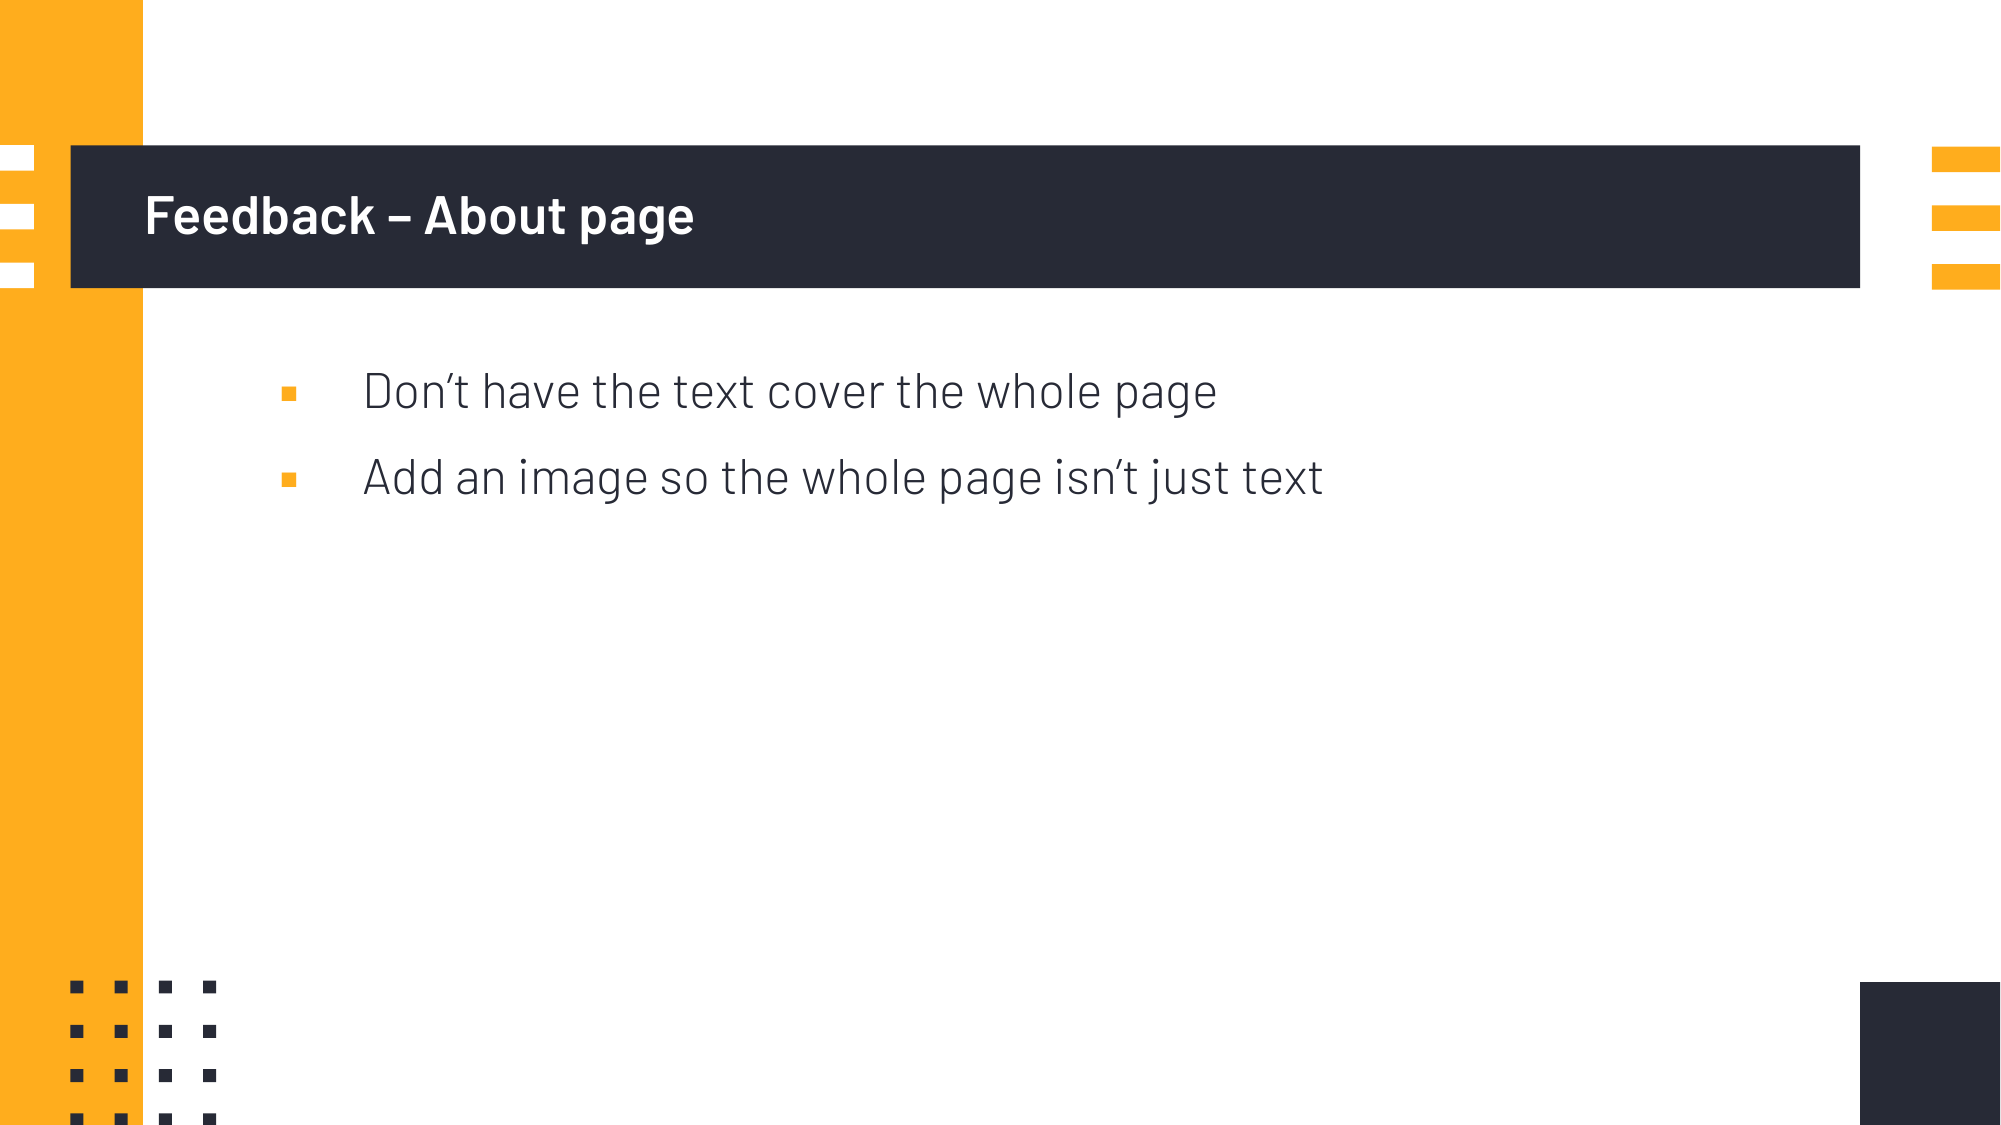

# Feedback – About page
Don’t have the text cover the whole page
Add an image so the whole page isn’t just text